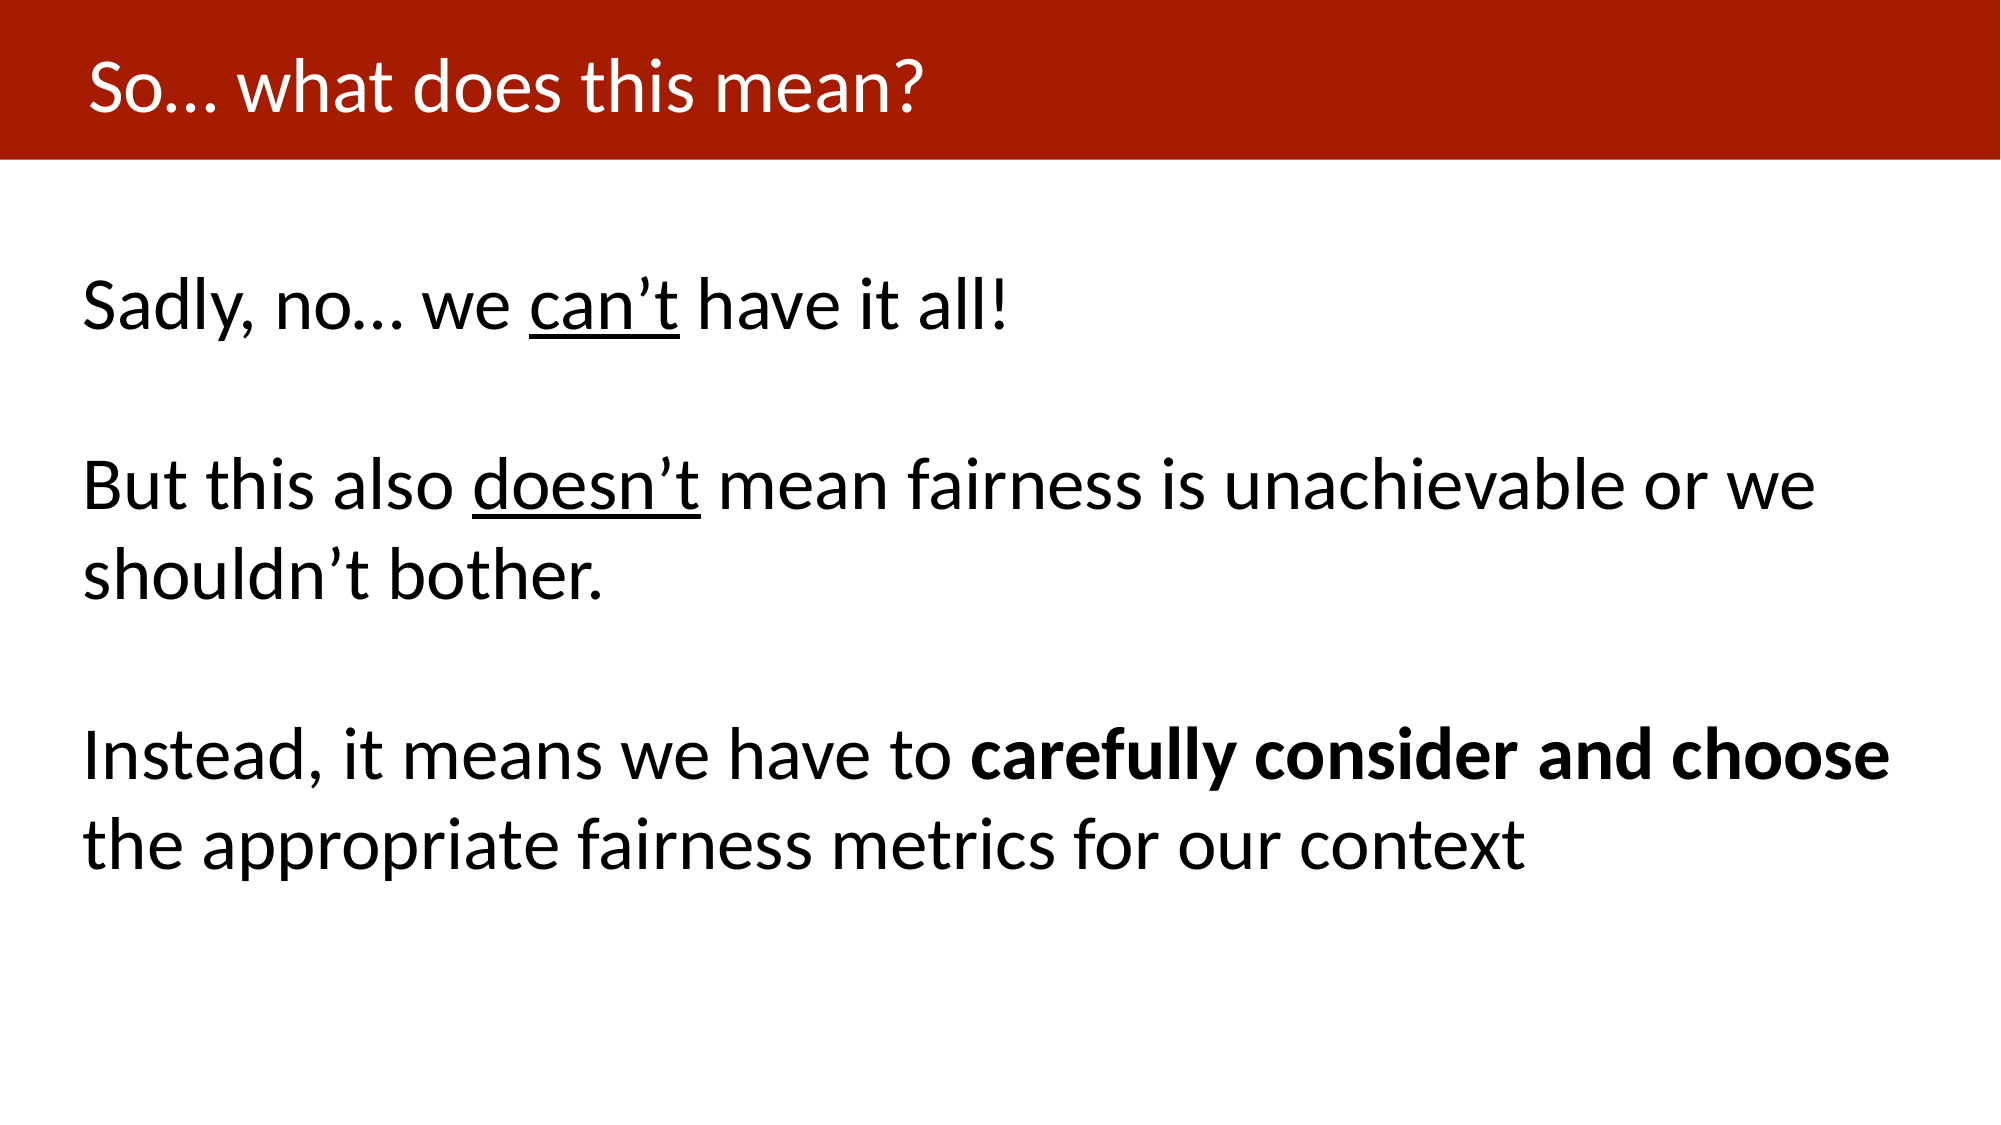

# So… what does this mean?
Sadly, no… we can’t have it all!

But this also doesn’t mean fairness is unachievable or we shouldn’t bother.

Instead, it means we have to carefully consider and choose the appropriate fairness metrics for our context